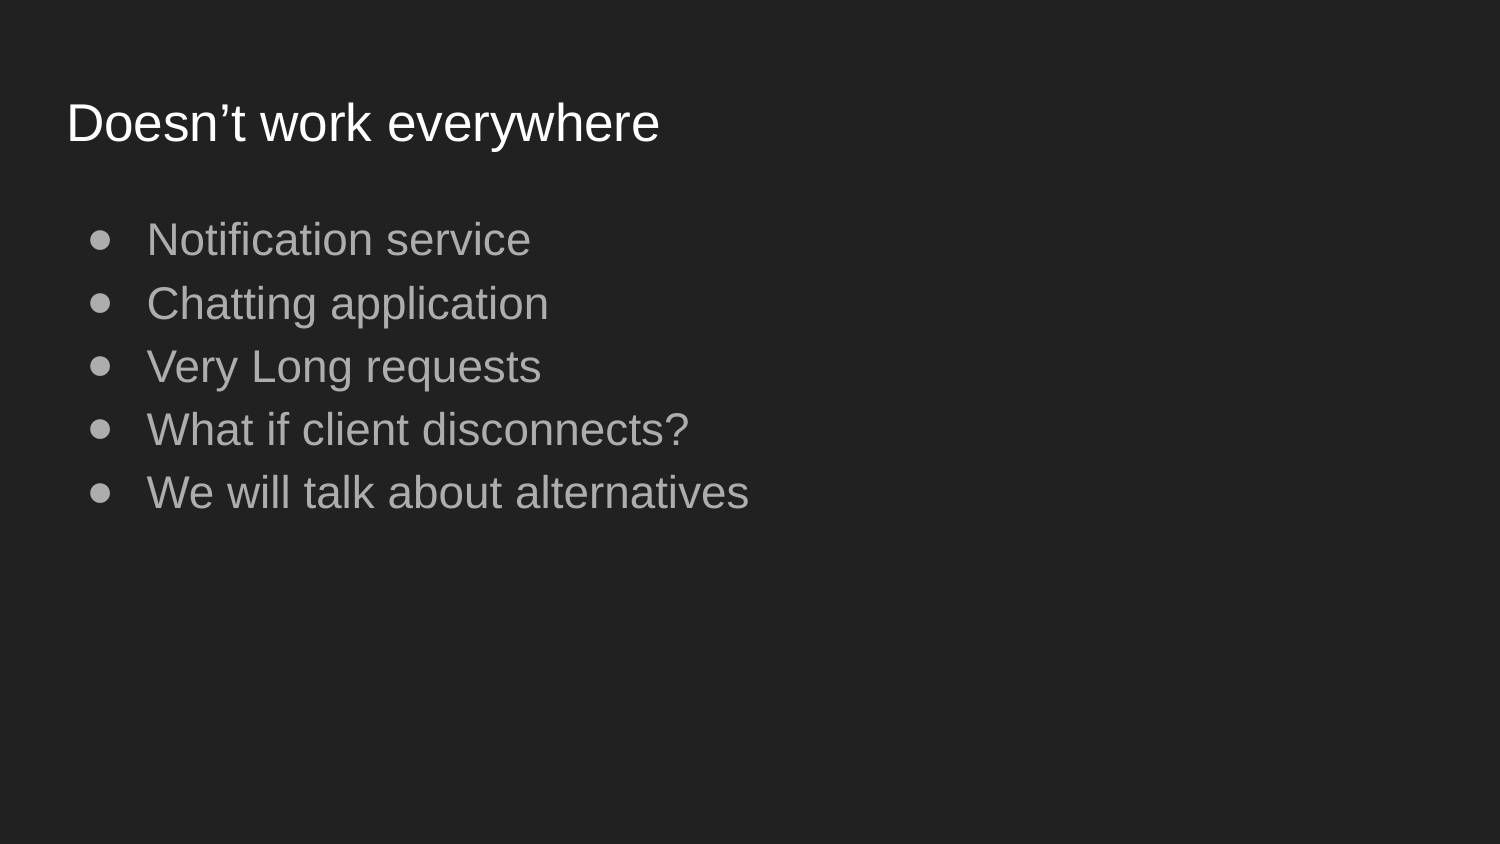

# Doesn’t work everywhere
Notification service
Chatting application
Very Long requests
What if client disconnects?
We will talk about alternatives